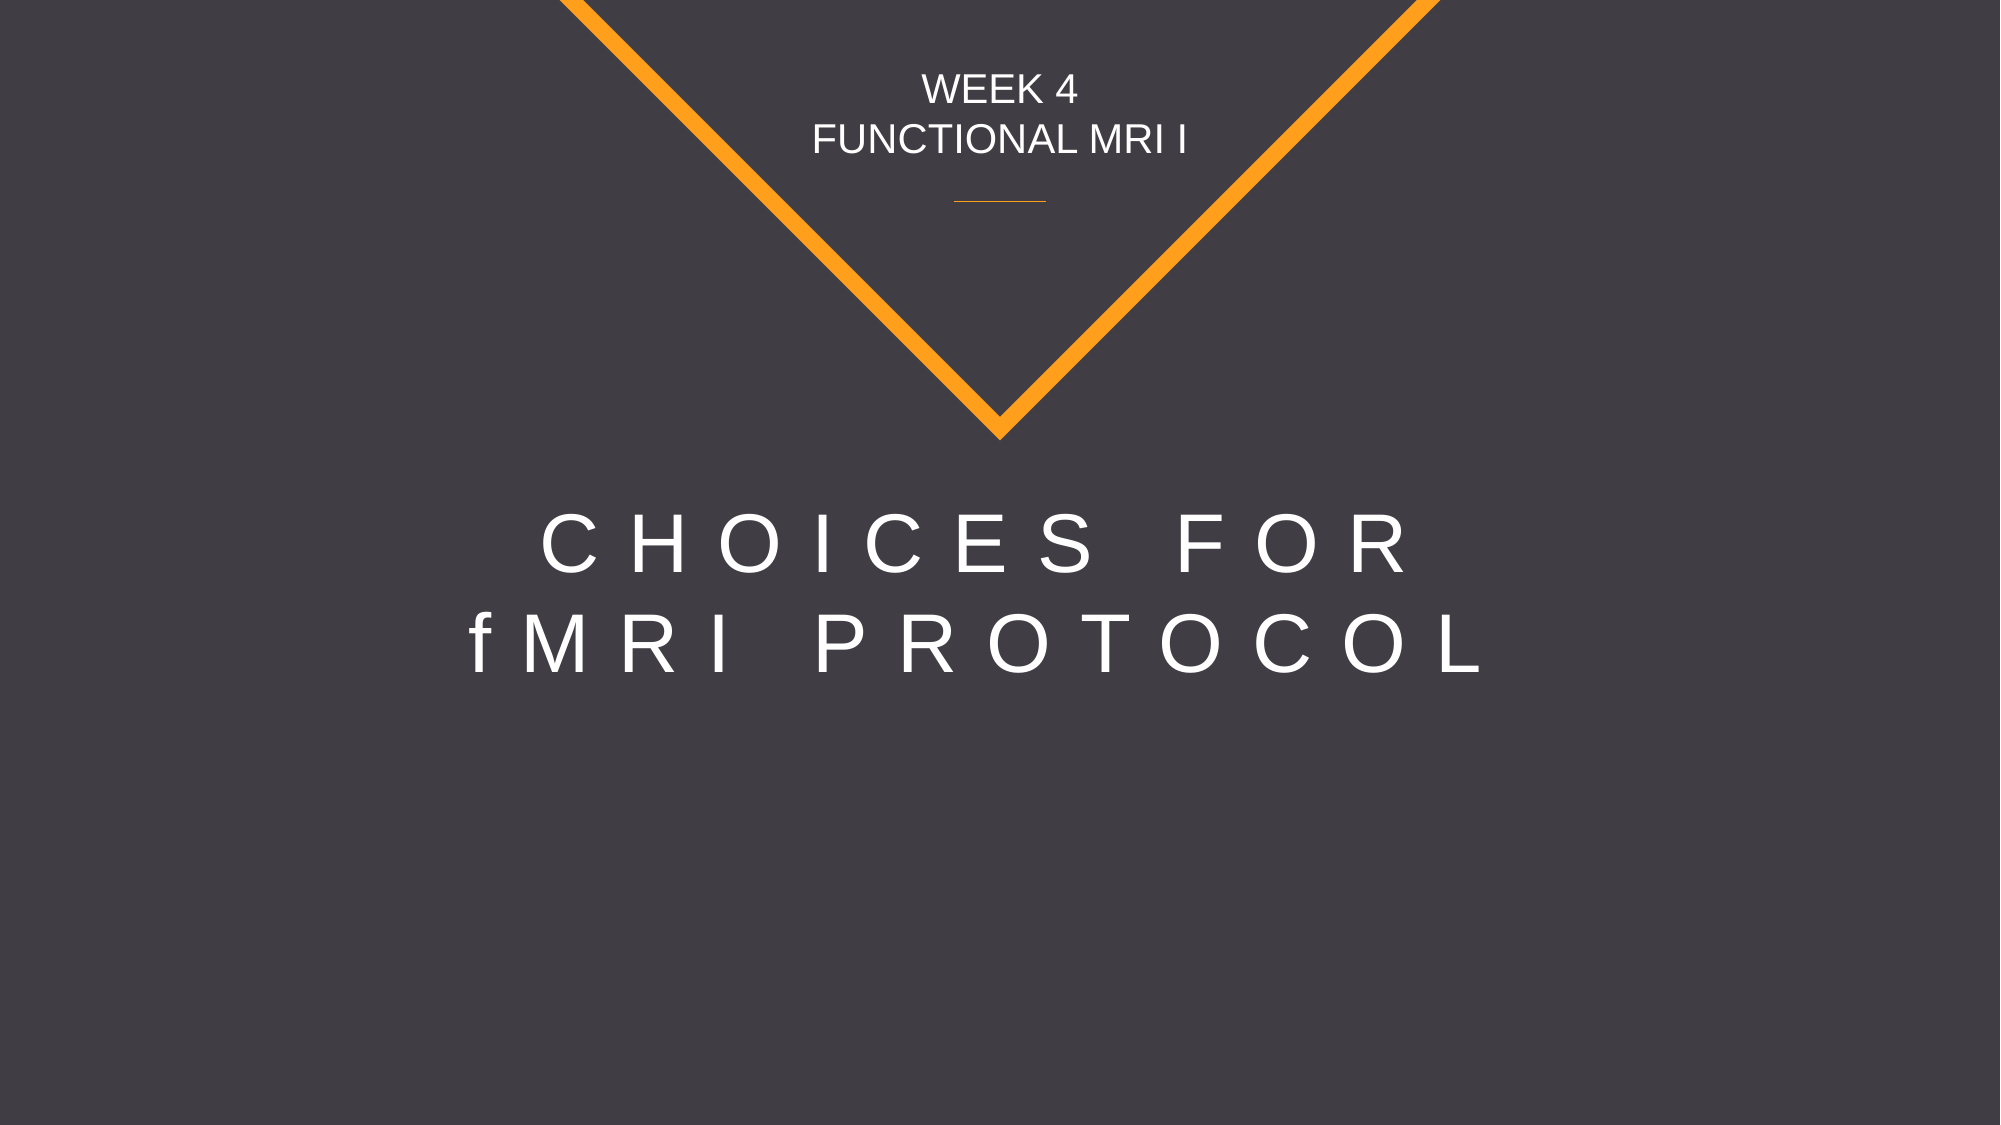

WEEK 4
FUNCTIONAL MRI I
CHOICES FOR
fMRI PROTOCOL